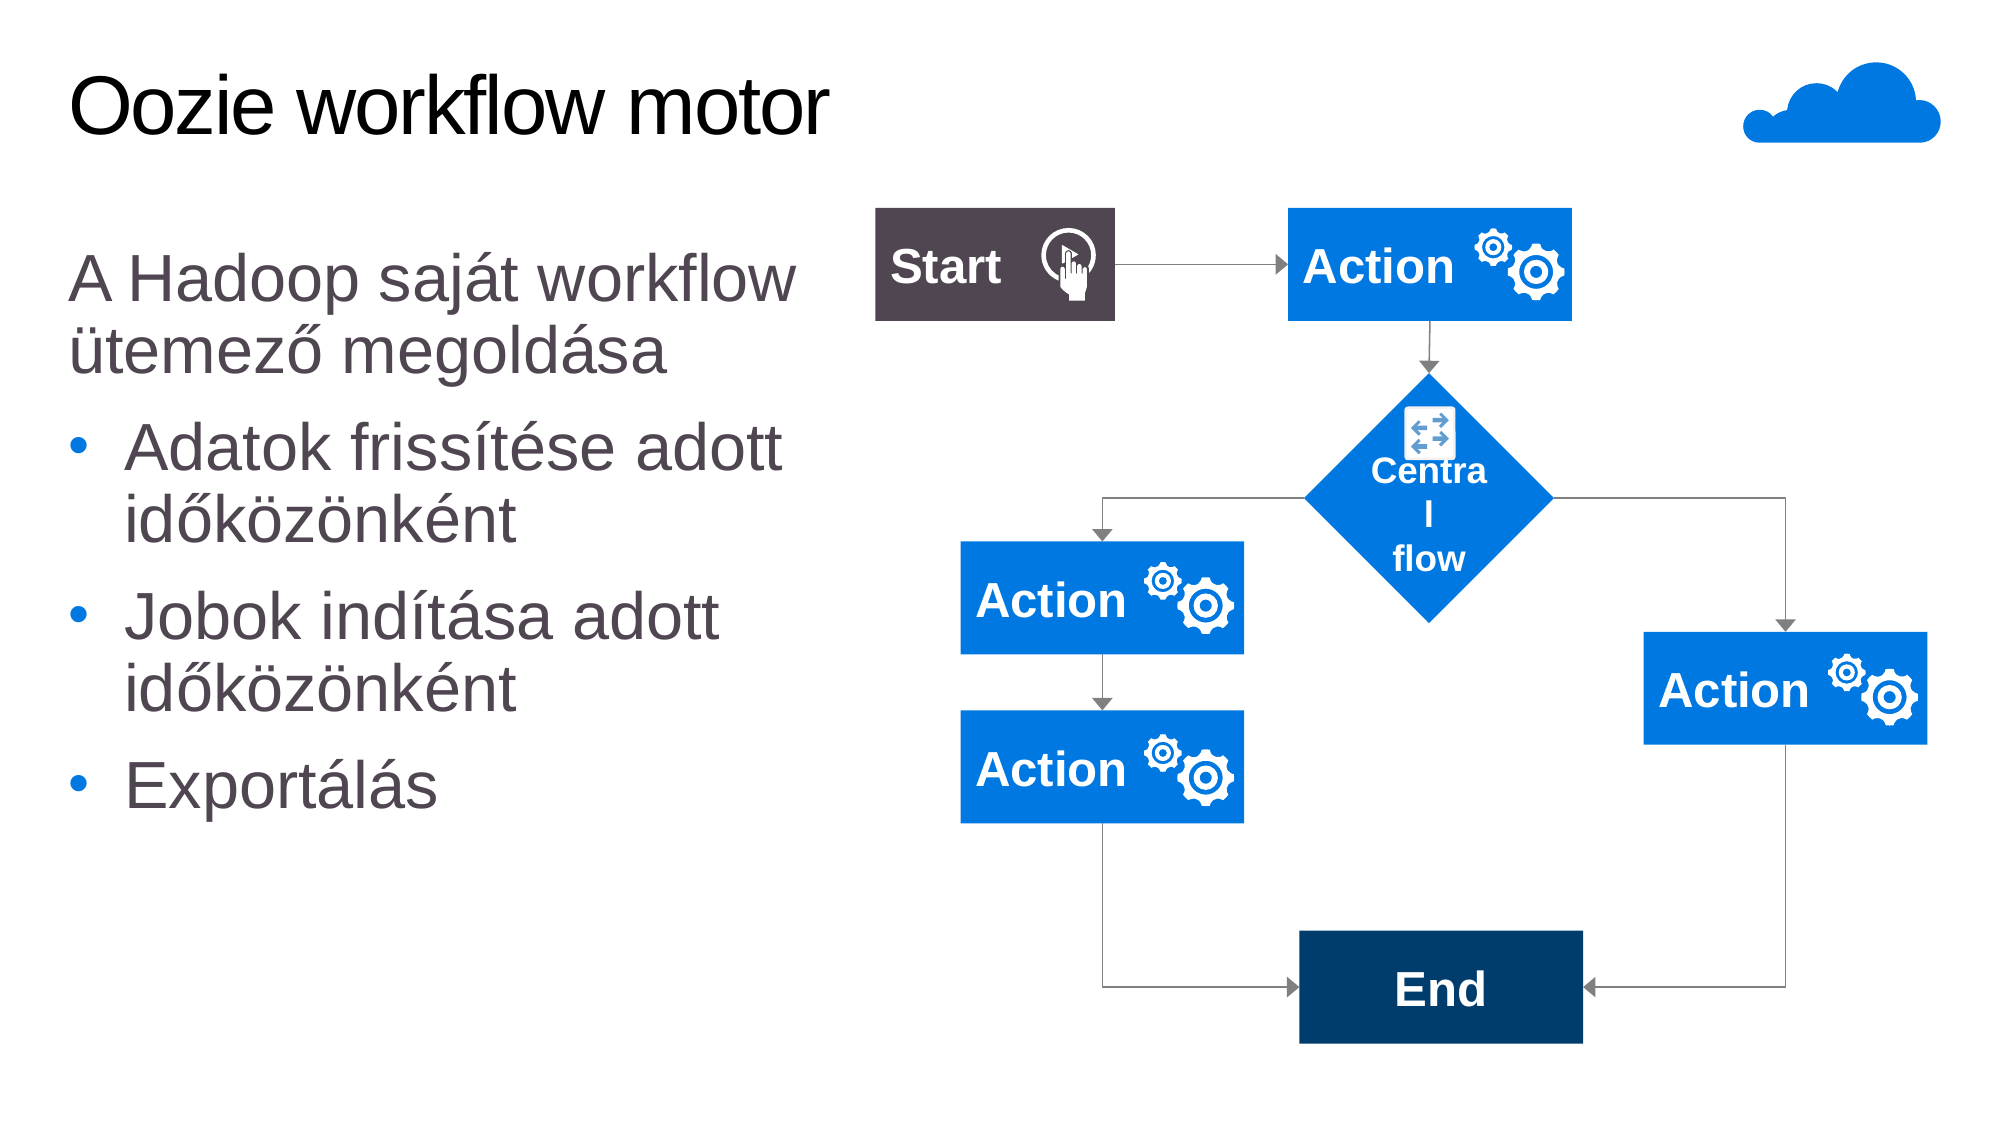

# Oozie workflow motor
Start
Action

A Hadoop saját workflow ütemező megoldása
Adatok frissítése adott időközönként
Jobok indítása adott időközönként
Exportálás

Central
flow

Action

Action

Action

End